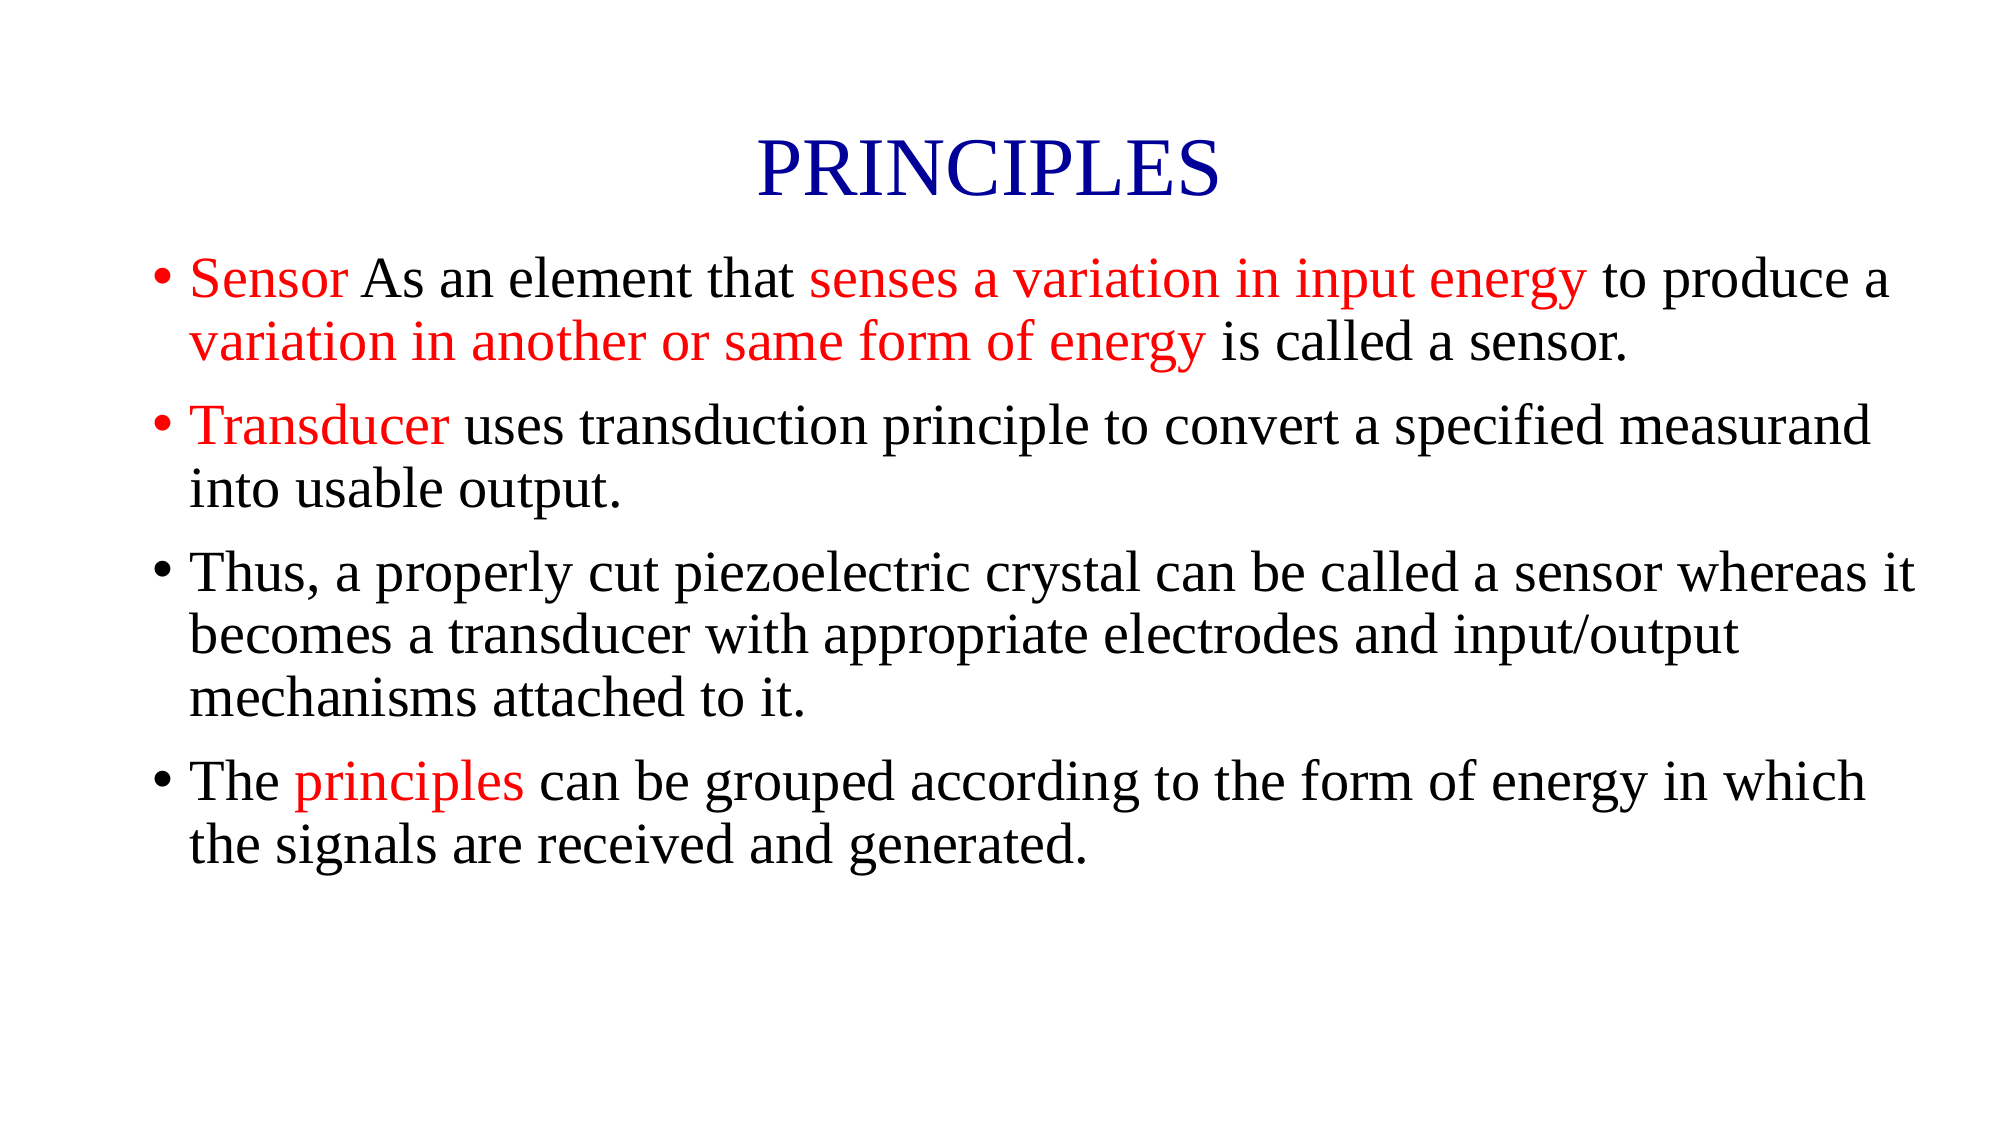

# PRINCIPLES
Sensor As an element that senses a variation in input energy to produce a variation in another or same form of energy is called a sensor.
Transducer uses transduction principle to convert a specified measurand into usable output.
Thus, a properly cut piezoelectric crystal can be called a sensor whereas it becomes a transducer with appropriate electrodes and input/output mechanisms attached to it.
The principles can be grouped according to the form of energy in which the signals are received and generated.